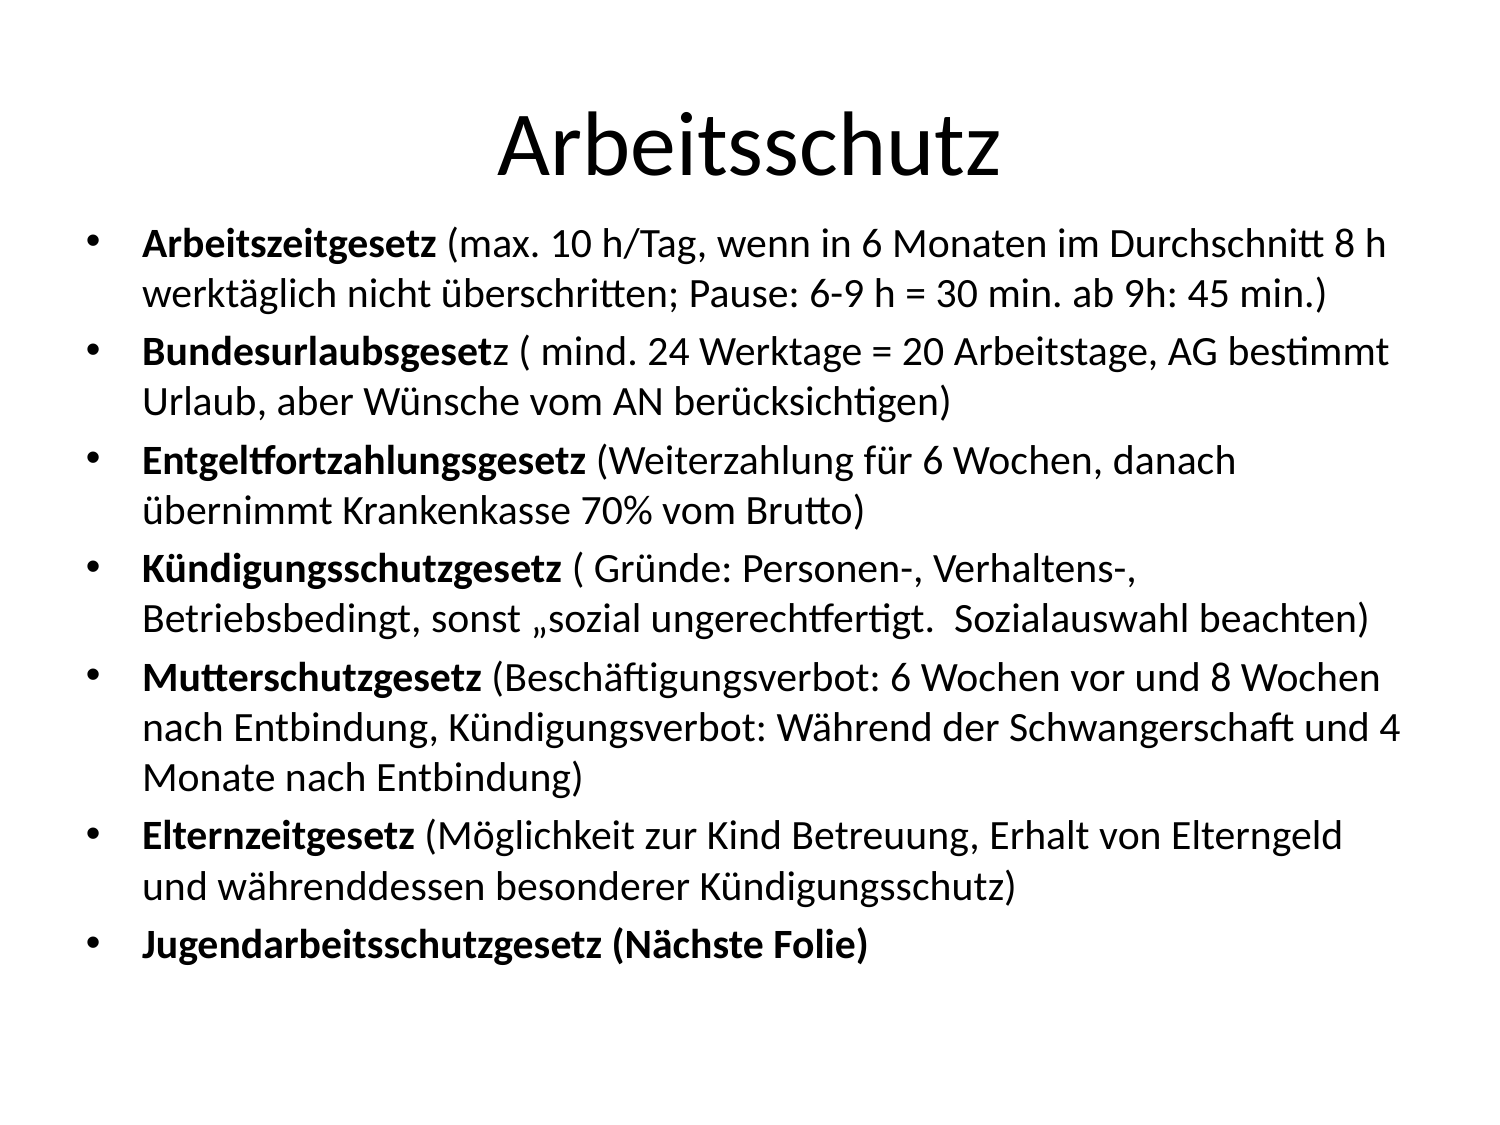

# Arbeitsschutz
Arbeitszeitgesetz (max. 10 h/Tag, wenn in 6 Monaten im Durchschnitt 8 h werktäglich nicht überschritten; Pause: 6-9 h = 30 min. ab 9h: 45 min.)
Bundesurlaubsgesetz ( mind. 24 Werktage = 20 Arbeitstage, AG bestimmt Urlaub, aber Wünsche vom AN berücksichtigen)
Entgeltfortzahlungsgesetz (Weiterzahlung für 6 Wochen, danach übernimmt Krankenkasse 70% vom Brutto)
Kündigungsschutzgesetz ( Gründe: Personen-, Verhaltens-, Betriebsbedingt, sonst „sozial ungerechtfertigt.  Sozialauswahl beachten)
Mutterschutzgesetz (Beschäftigungsverbot: 6 Wochen vor und 8 Wochen nach Entbindung, Kündigungsverbot: Während der Schwangerschaft und 4 Monate nach Entbindung)
Elternzeitgesetz (Möglichkeit zur Kind Betreuung, Erhalt von Elterngeld und währenddessen besonderer Kündigungsschutz)
Jugendarbeitsschutzgesetz (Nächste Folie)